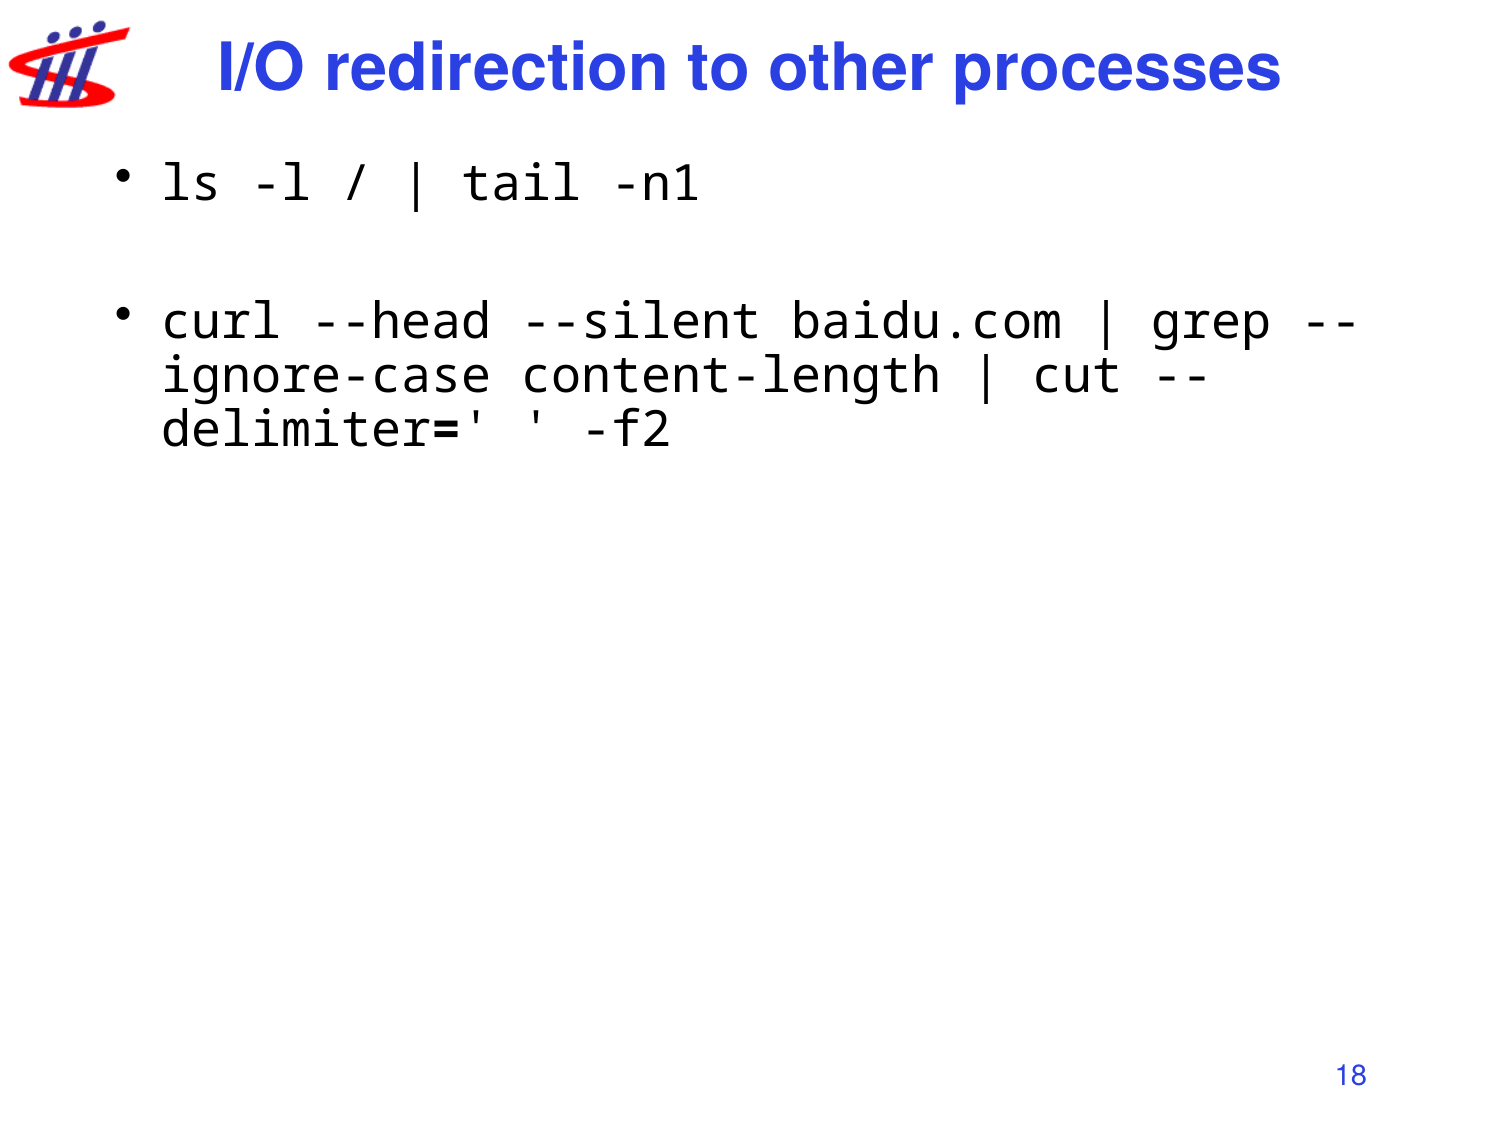

# I/O redirection to other processes
ls -l / | tail -n1

curl --head --silent baidu.com | grep --ignore-case content-length | cut --delimiter=' ' -f2